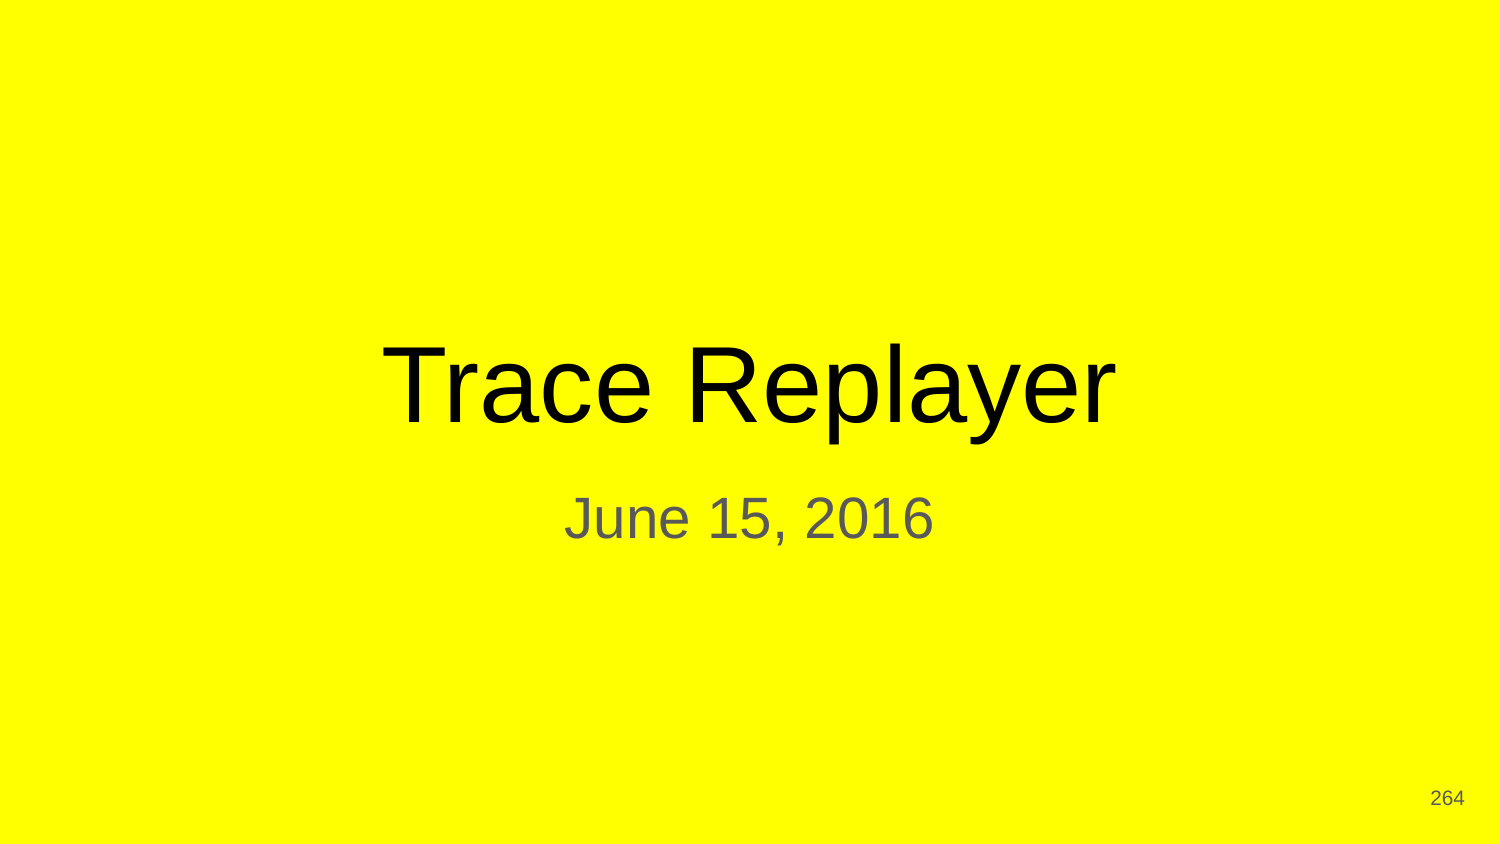

# Trace Replayer
June 15, 2016
264